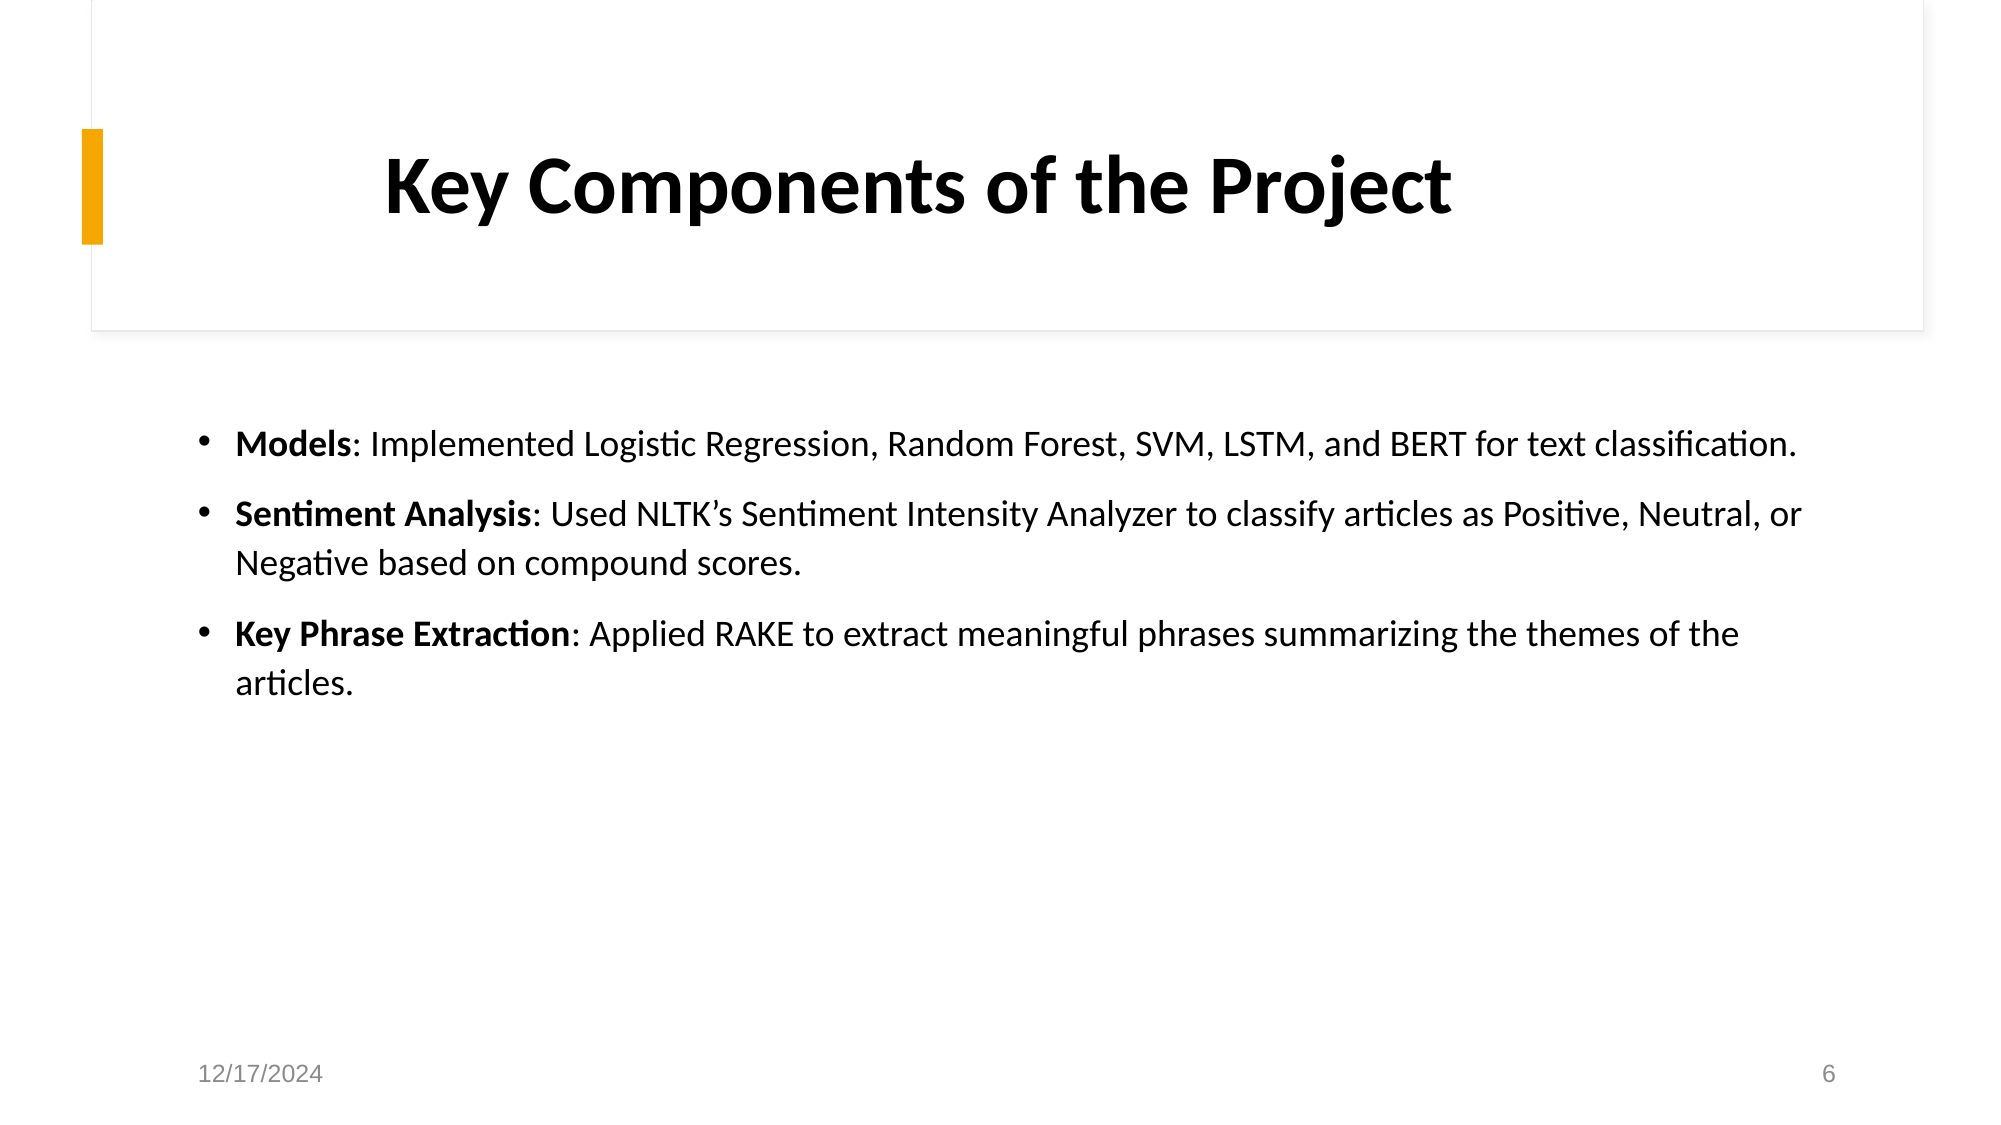

# Key Components of the Project
Models: Implemented Logistic Regression, Random Forest, SVM, LSTM, and BERT for text classification.
Sentiment Analysis: Used NLTK’s Sentiment Intensity Analyzer to classify articles as Positive, Neutral, or Negative based on compound scores.
Key Phrase Extraction: Applied RAKE to extract meaningful phrases summarizing the themes of the articles.

12/17/2024
6